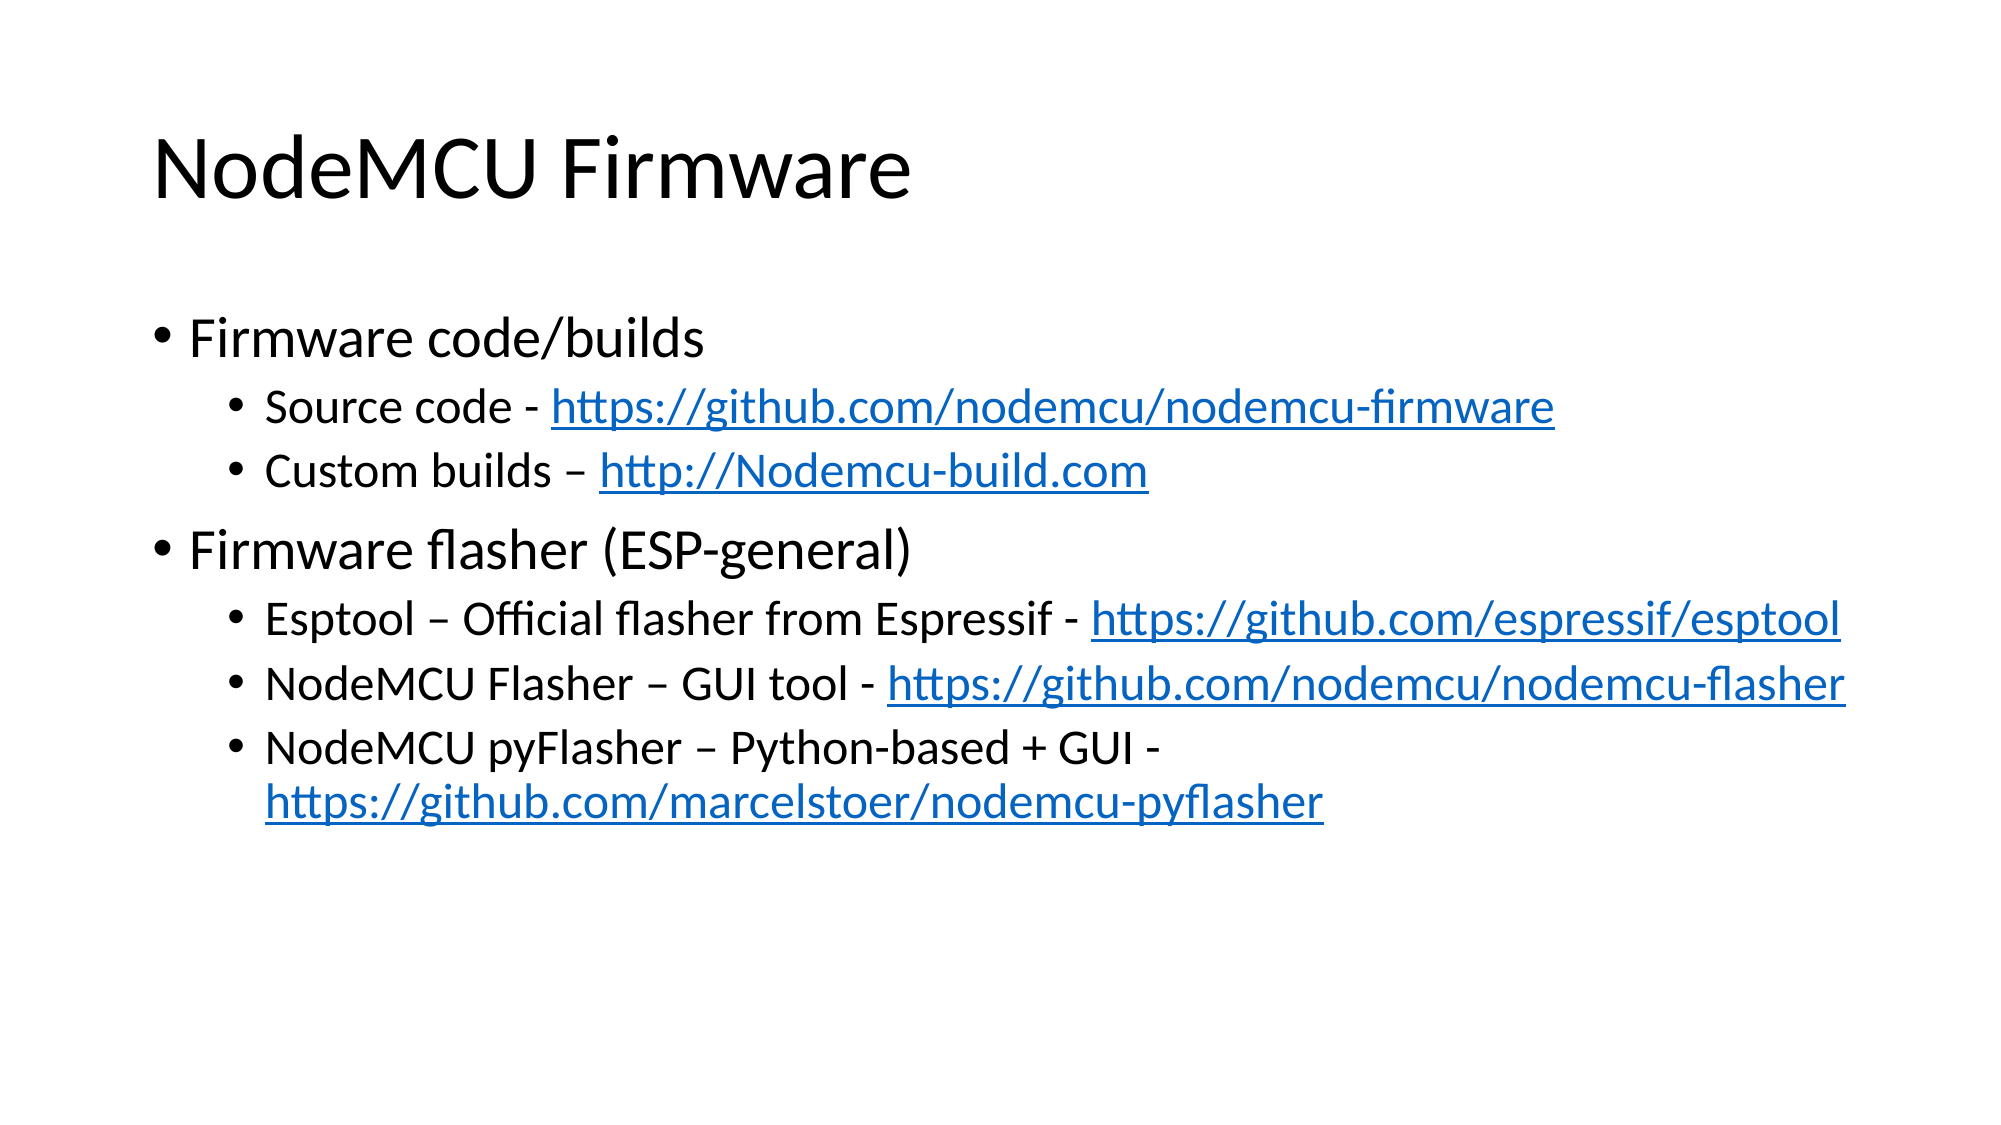

# NodeMCU Firmware
Firmware code/builds
Source code - https://github.com/nodemcu/nodemcu-firmware
Custom builds – http://Nodemcu-build.com
Firmware flasher (ESP-general)
Esptool – Official flasher from Espressif - https://github.com/espressif/esptool
NodeMCU Flasher – GUI tool - https://github.com/nodemcu/nodemcu-flasher
NodeMCU pyFlasher – Python-based + GUI - https://github.com/marcelstoer/nodemcu-pyflasher